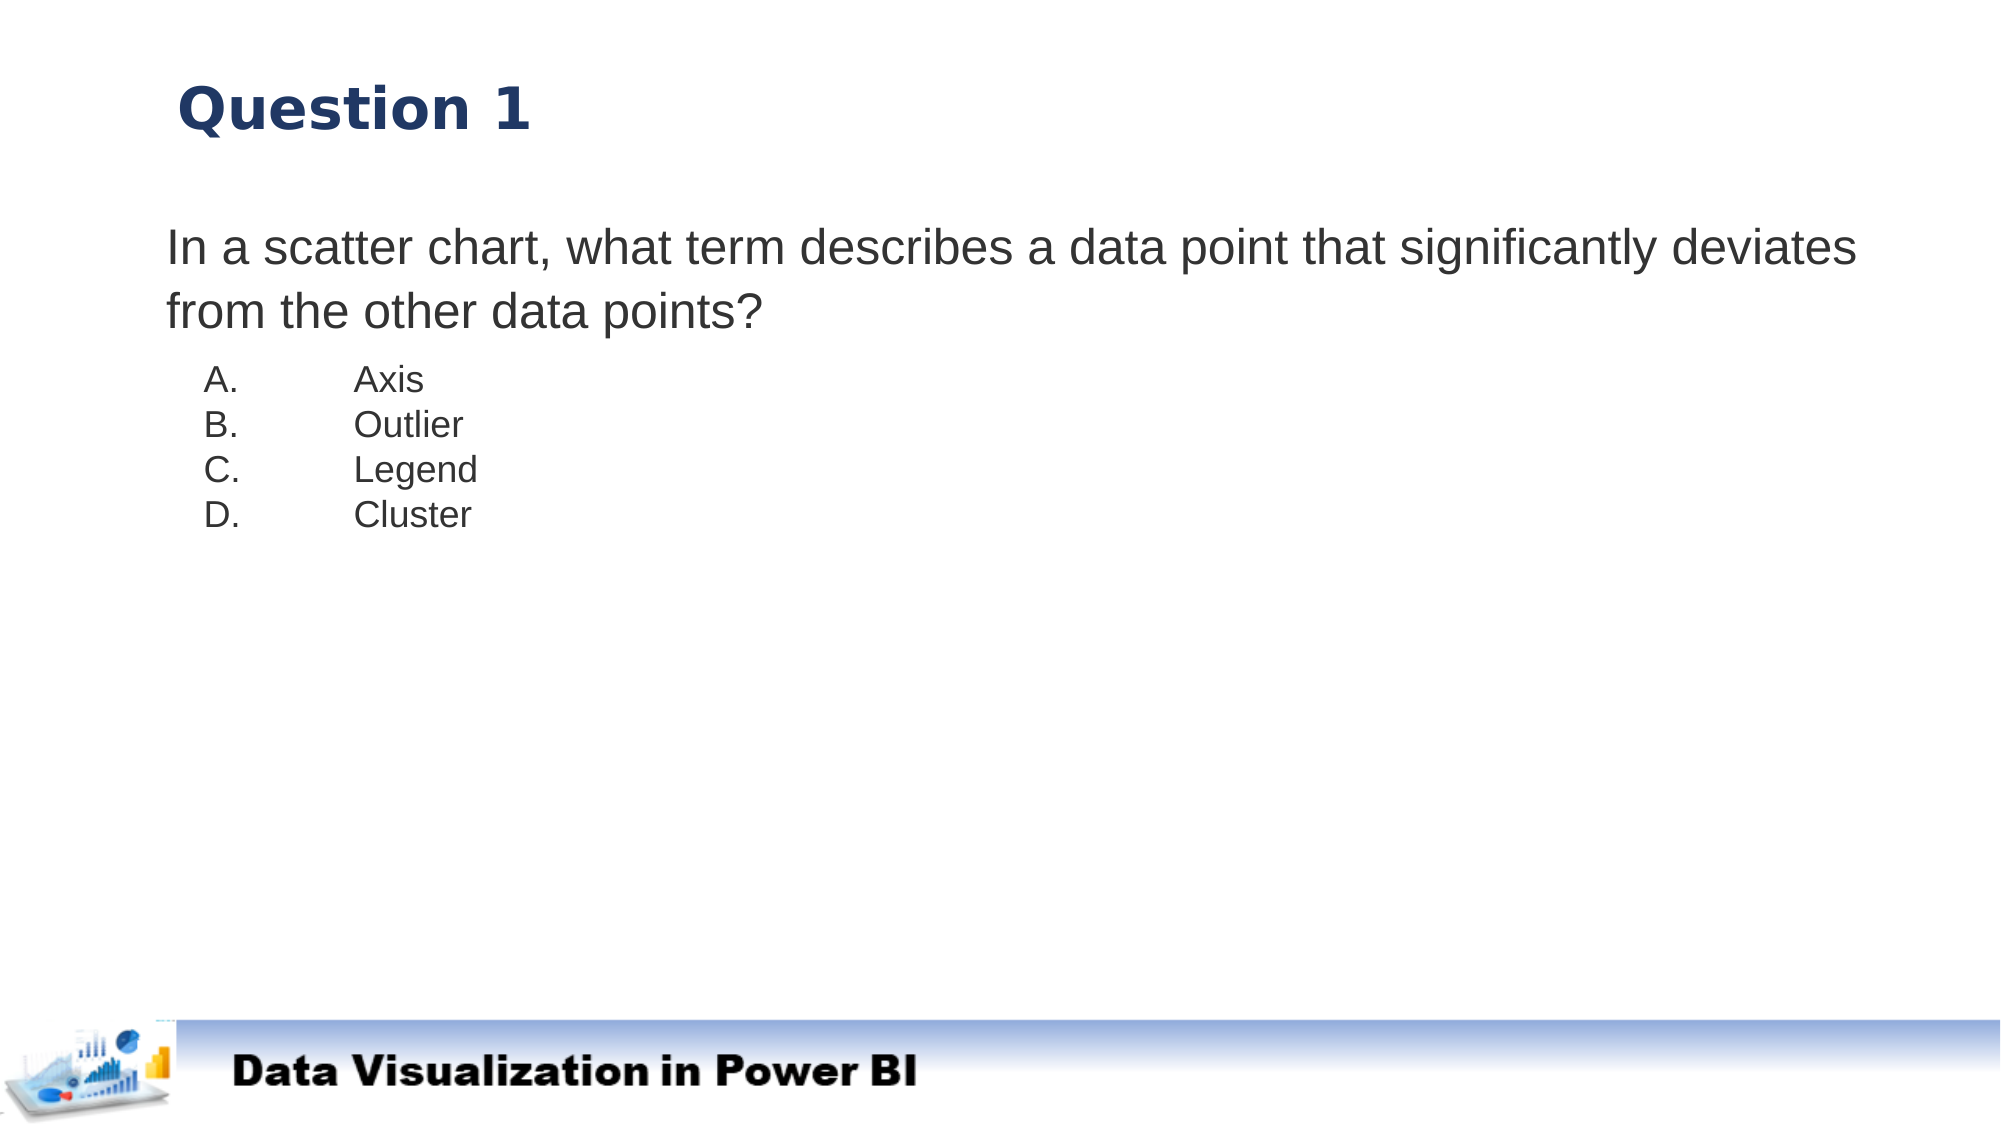

Question 1
In a scatter chart, what term describes a data point that significantly deviates from the other data points?
A.	Axis
B.	Outlier
C.	Legend
D.	Cluster